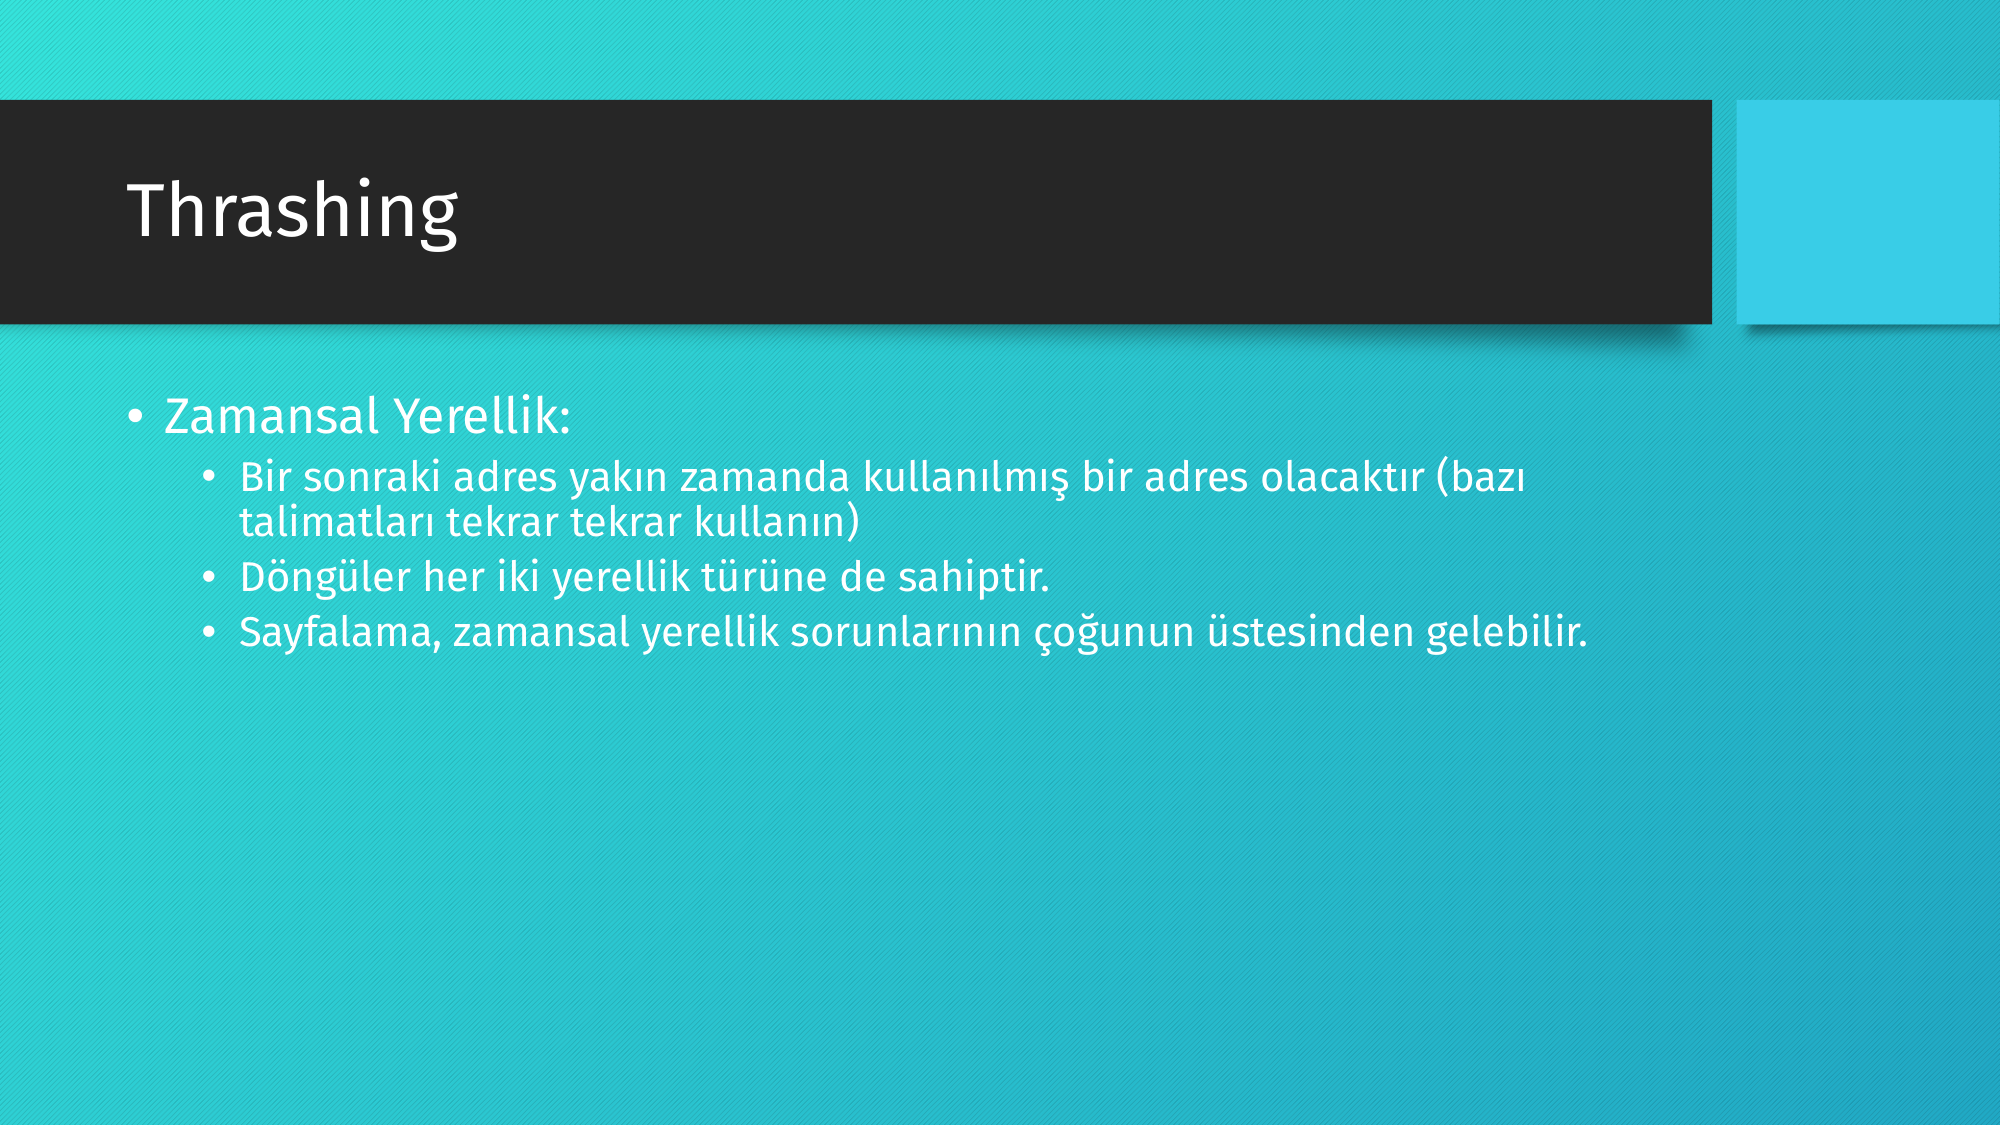

# Thrashing
Zamansal Yerellik:
Bir sonraki adres yakın zamanda kullanılmış bir adres olacaktır (bazı talimatları tekrar tekrar kullanın)
Döngüler her iki yerellik türüne de sahiptir.
Sayfalama, zamansal yerellik sorunlarının çoğunun üstesinden gelebilir.